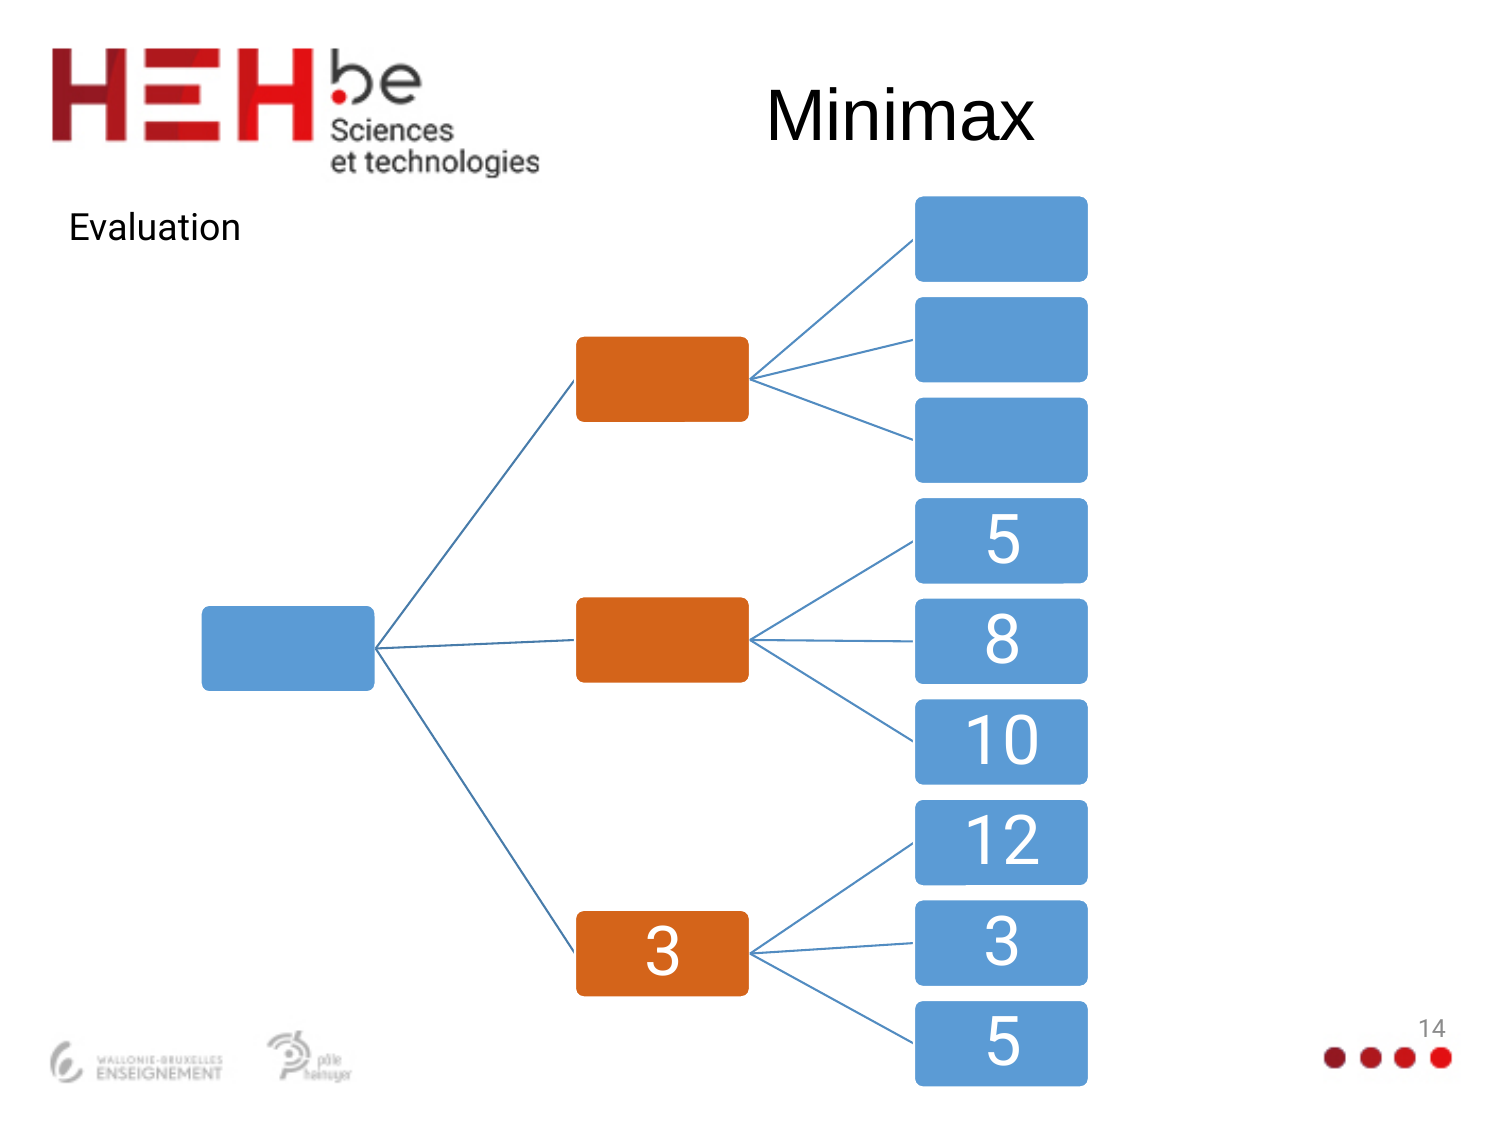

# Minimax
Evaluation

5

8

10

3

12

3

5
14